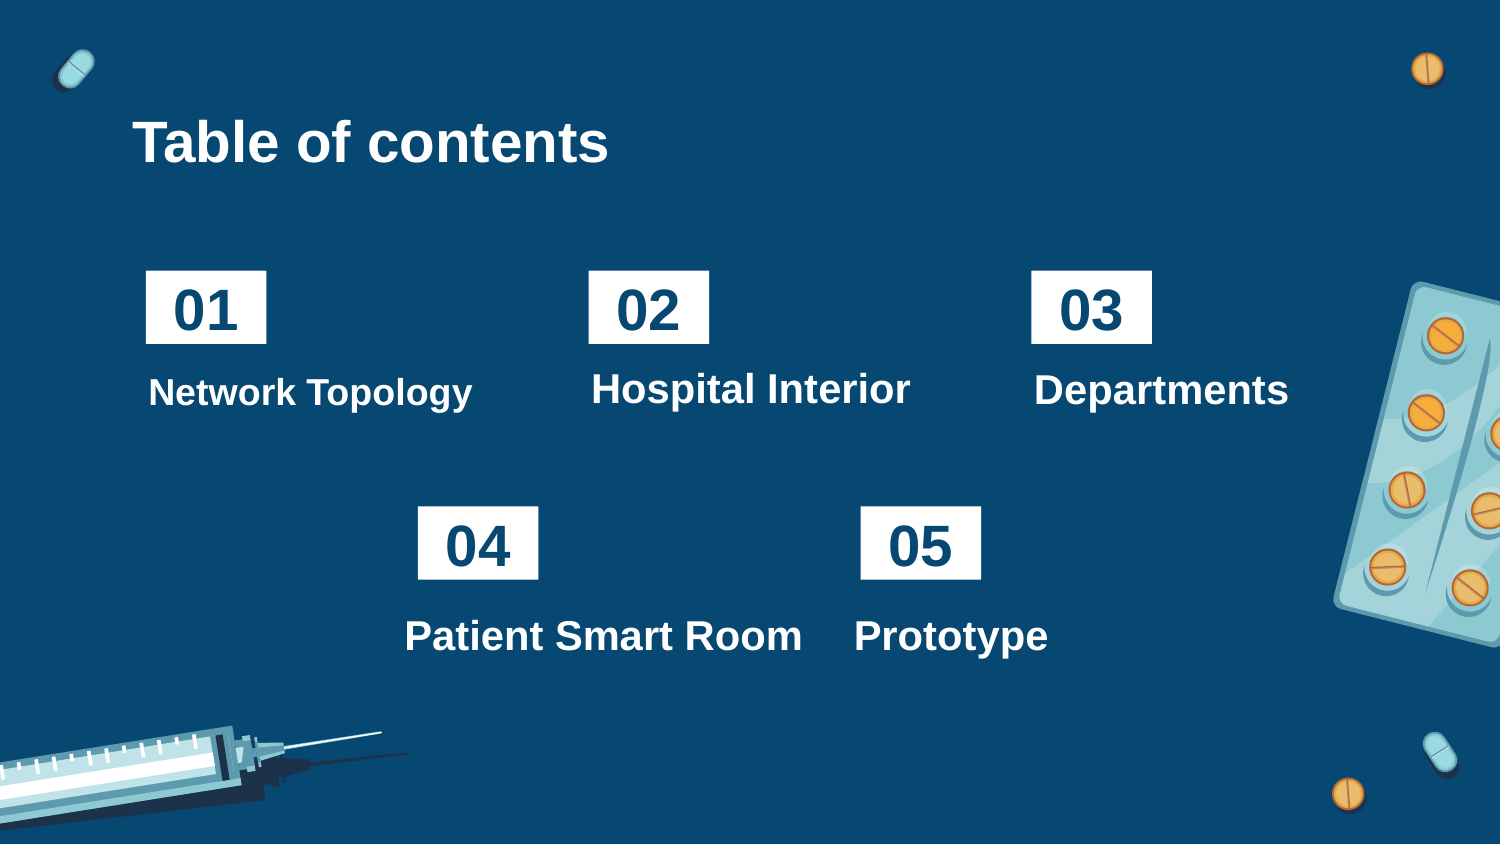

# Table of contents

01
02
03
Network Topology
Hospital Interior
Departments
04
05
Patient Smart Room
Prototype